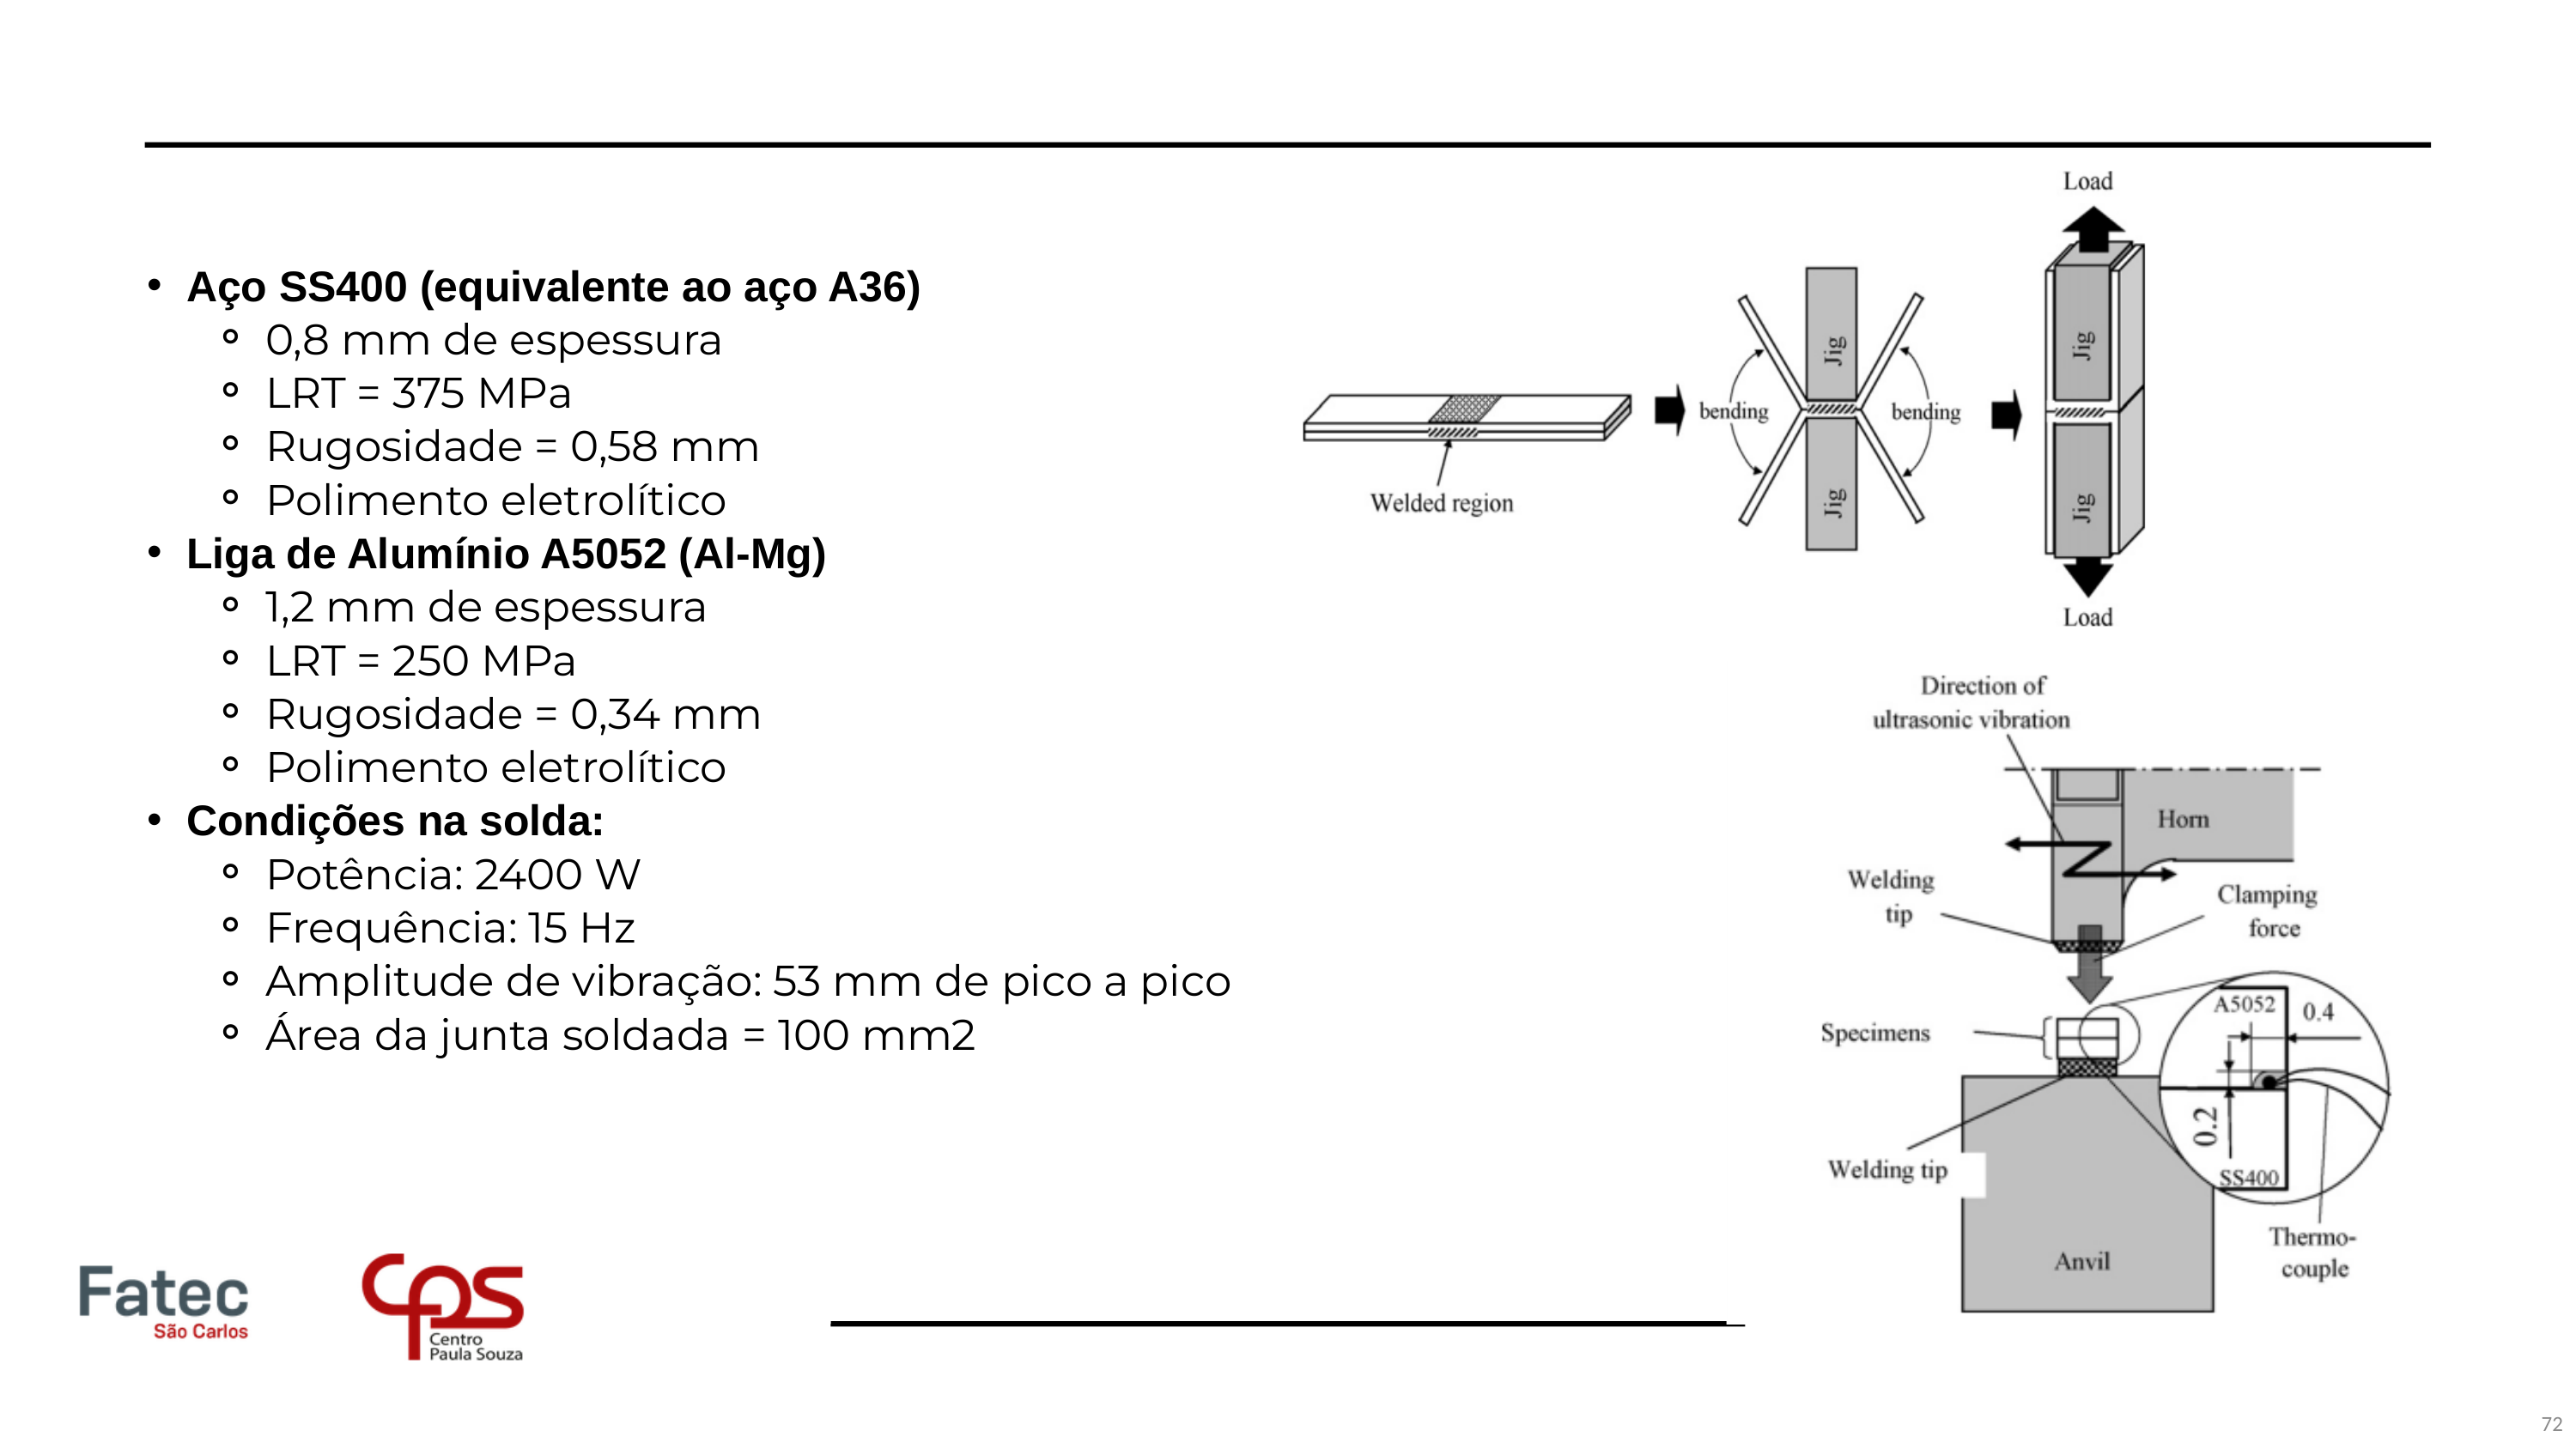

Aço SS400 (equivalente ao aço A36)
0,8 mm de espessura
LRT = 375 MPa
Rugosidade = 0,58 mm
Polimento eletrolítico
Liga de Alumínio A5052 (Al-Mg)
1,2 mm de espessura
LRT = 250 MPa
Rugosidade = 0,34 mm
Polimento eletrolítico
Condições na solda:
Potência: 2400 W
Frequência: 15 Hz
Amplitude de vibração: 53 mm de pico a pico
Área da junta soldada = 100 mm2

72